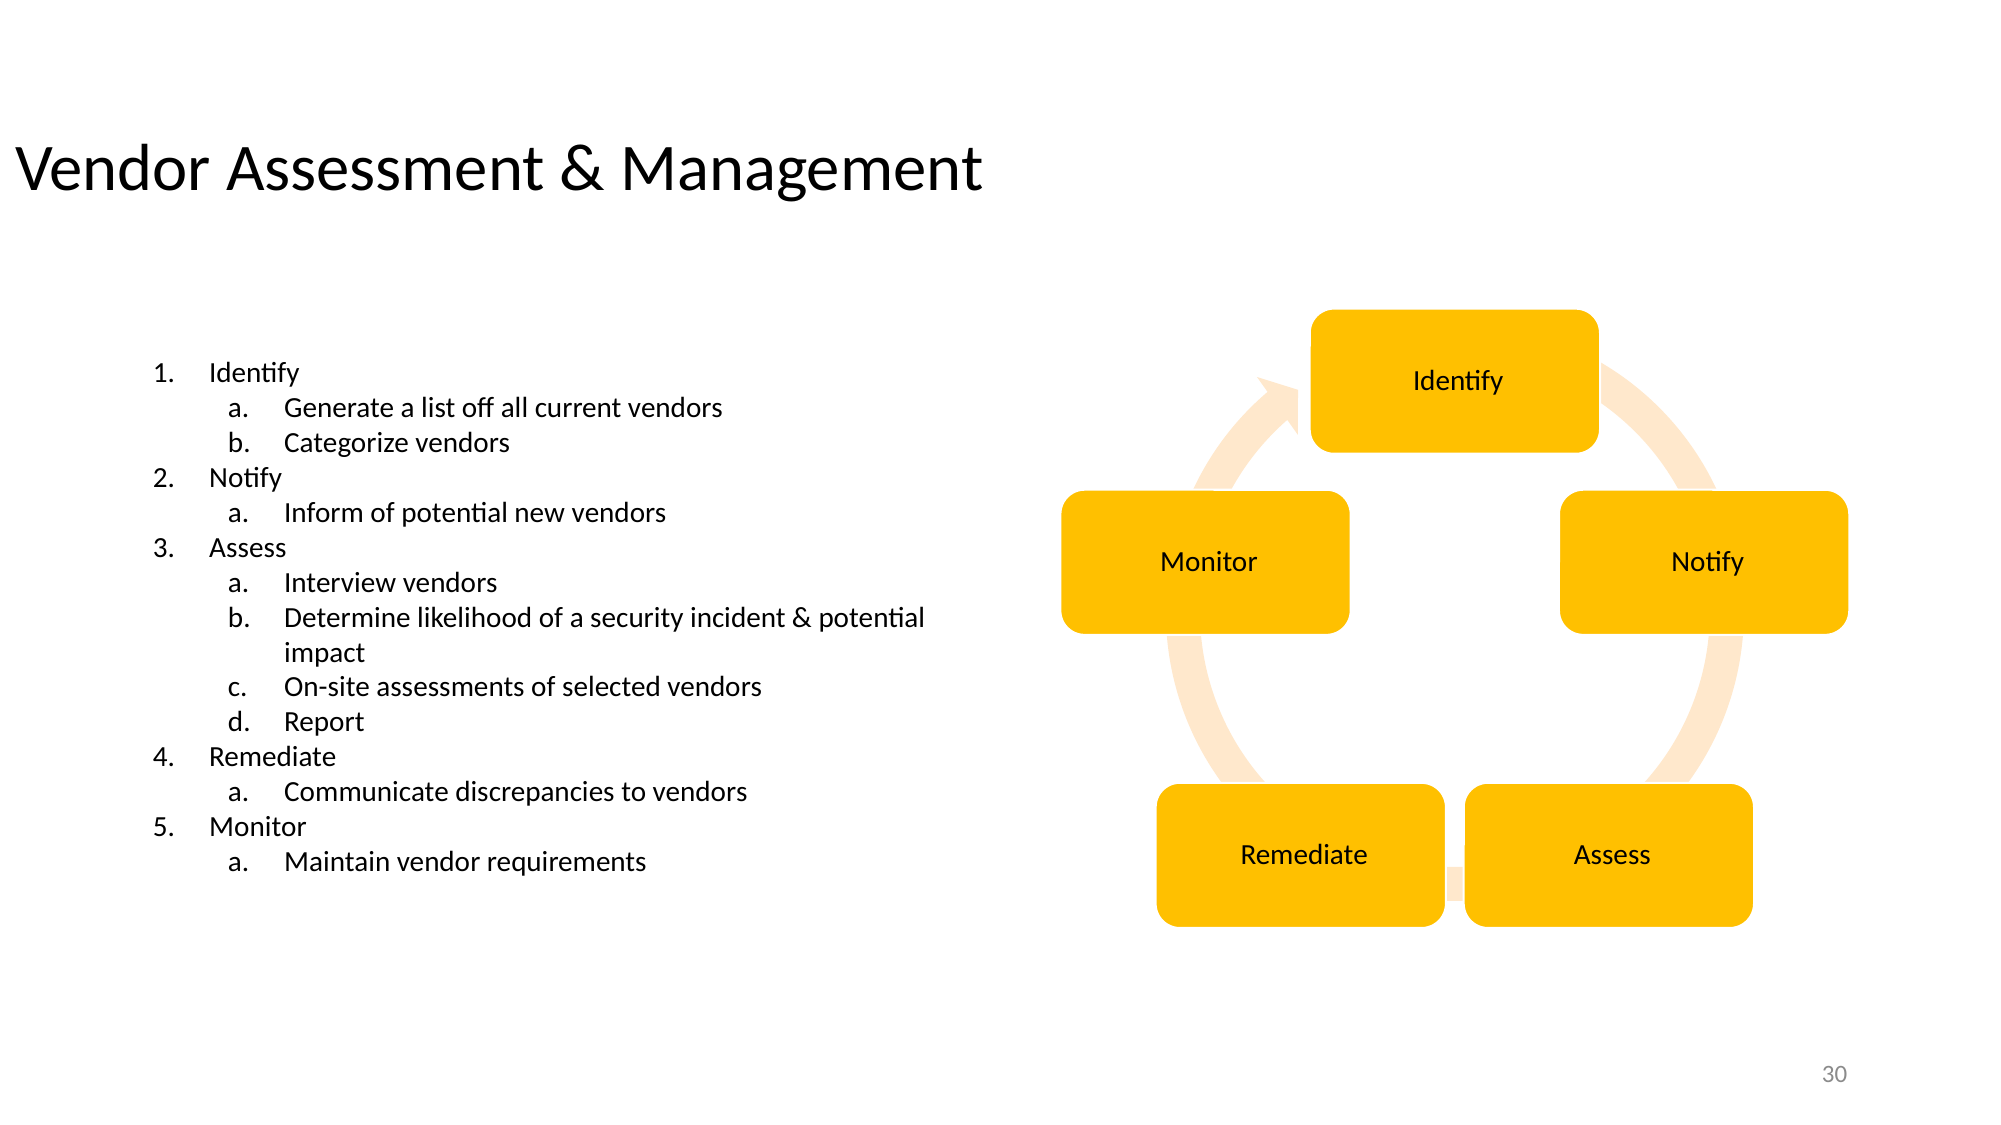

Vendor Assessment & Management
Identify
Notify
Assess
Remediate
Monitor
Identify
Generate a list off all current vendors
Categorize vendors
Notify
Inform of potential new vendors
Assess
Interview vendors
Determine likelihood of a security incident & potential impact
On-site assessments of selected vendors
Report
Remediate
Communicate discrepancies to vendors
Monitor
Maintain vendor requirements
30